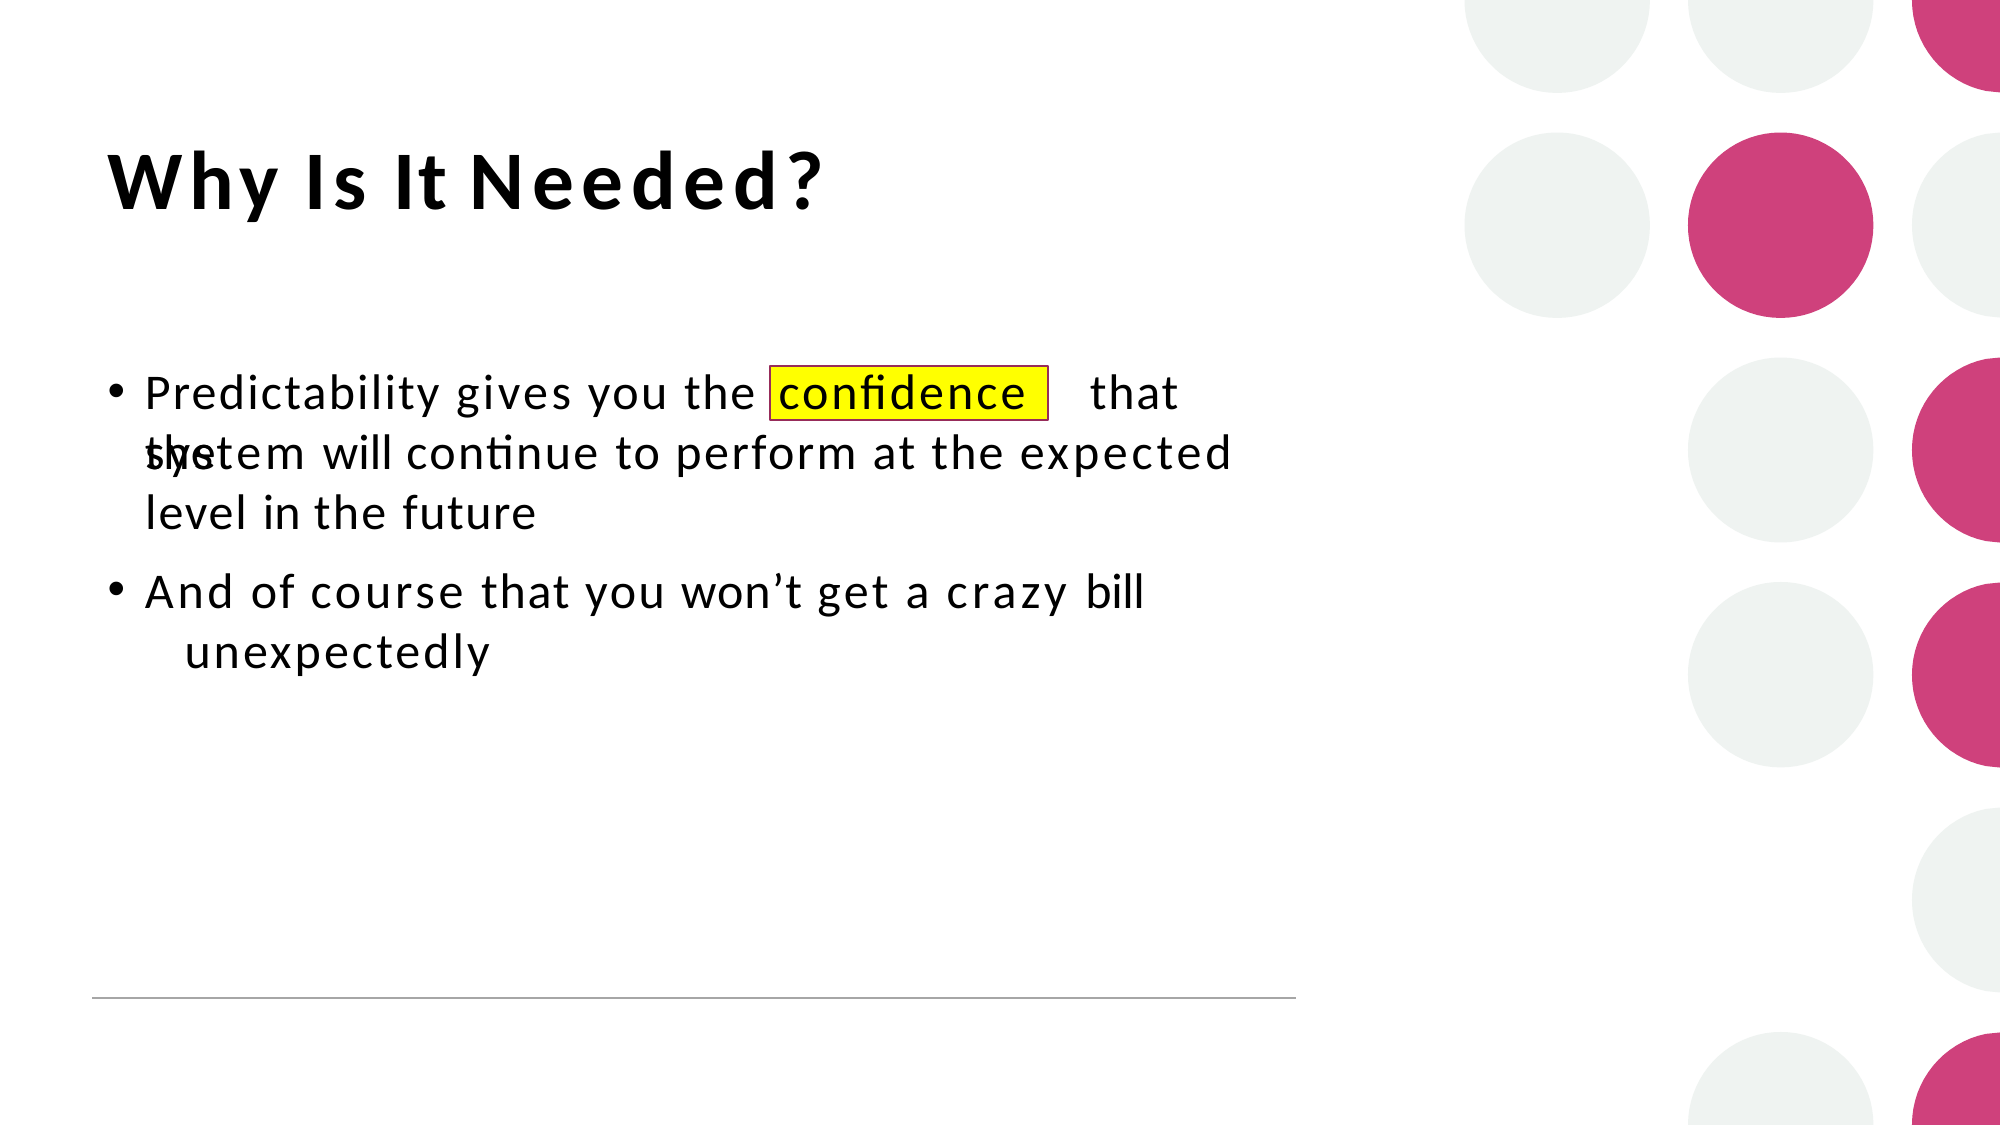

# Why Is It Needed?
Predictability gives you the	that the
confidence
system will continue to perform at the expected level in the future
And of course that you won’t get a crazy bill 	unexpectedly